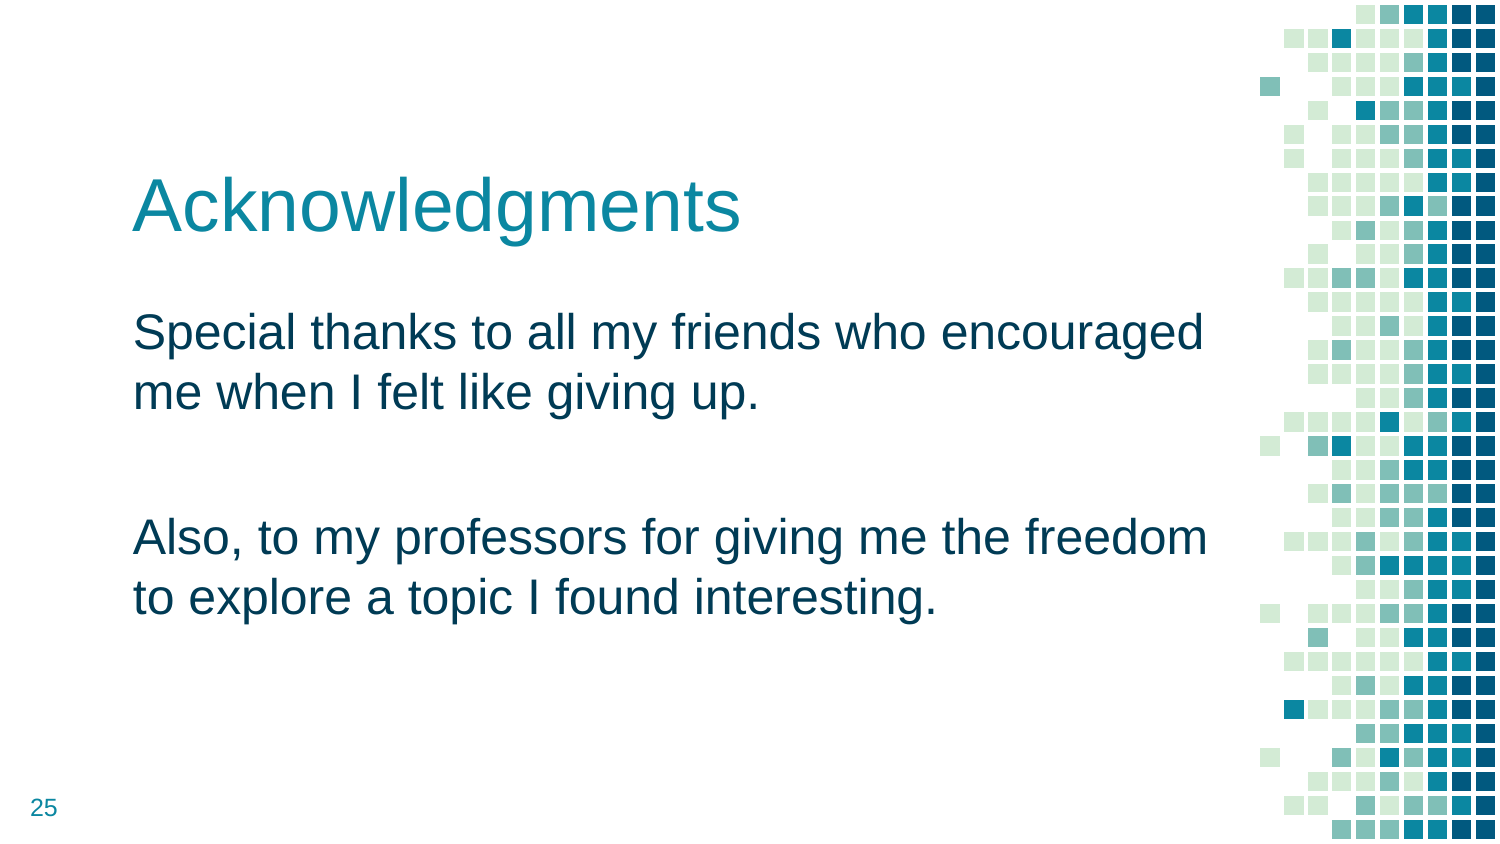

# Acknowledgments
Special thanks to all my friends who encouraged me when I felt like giving up.

Also, to my professors for giving me the freedom to explore a topic I found interesting.
25